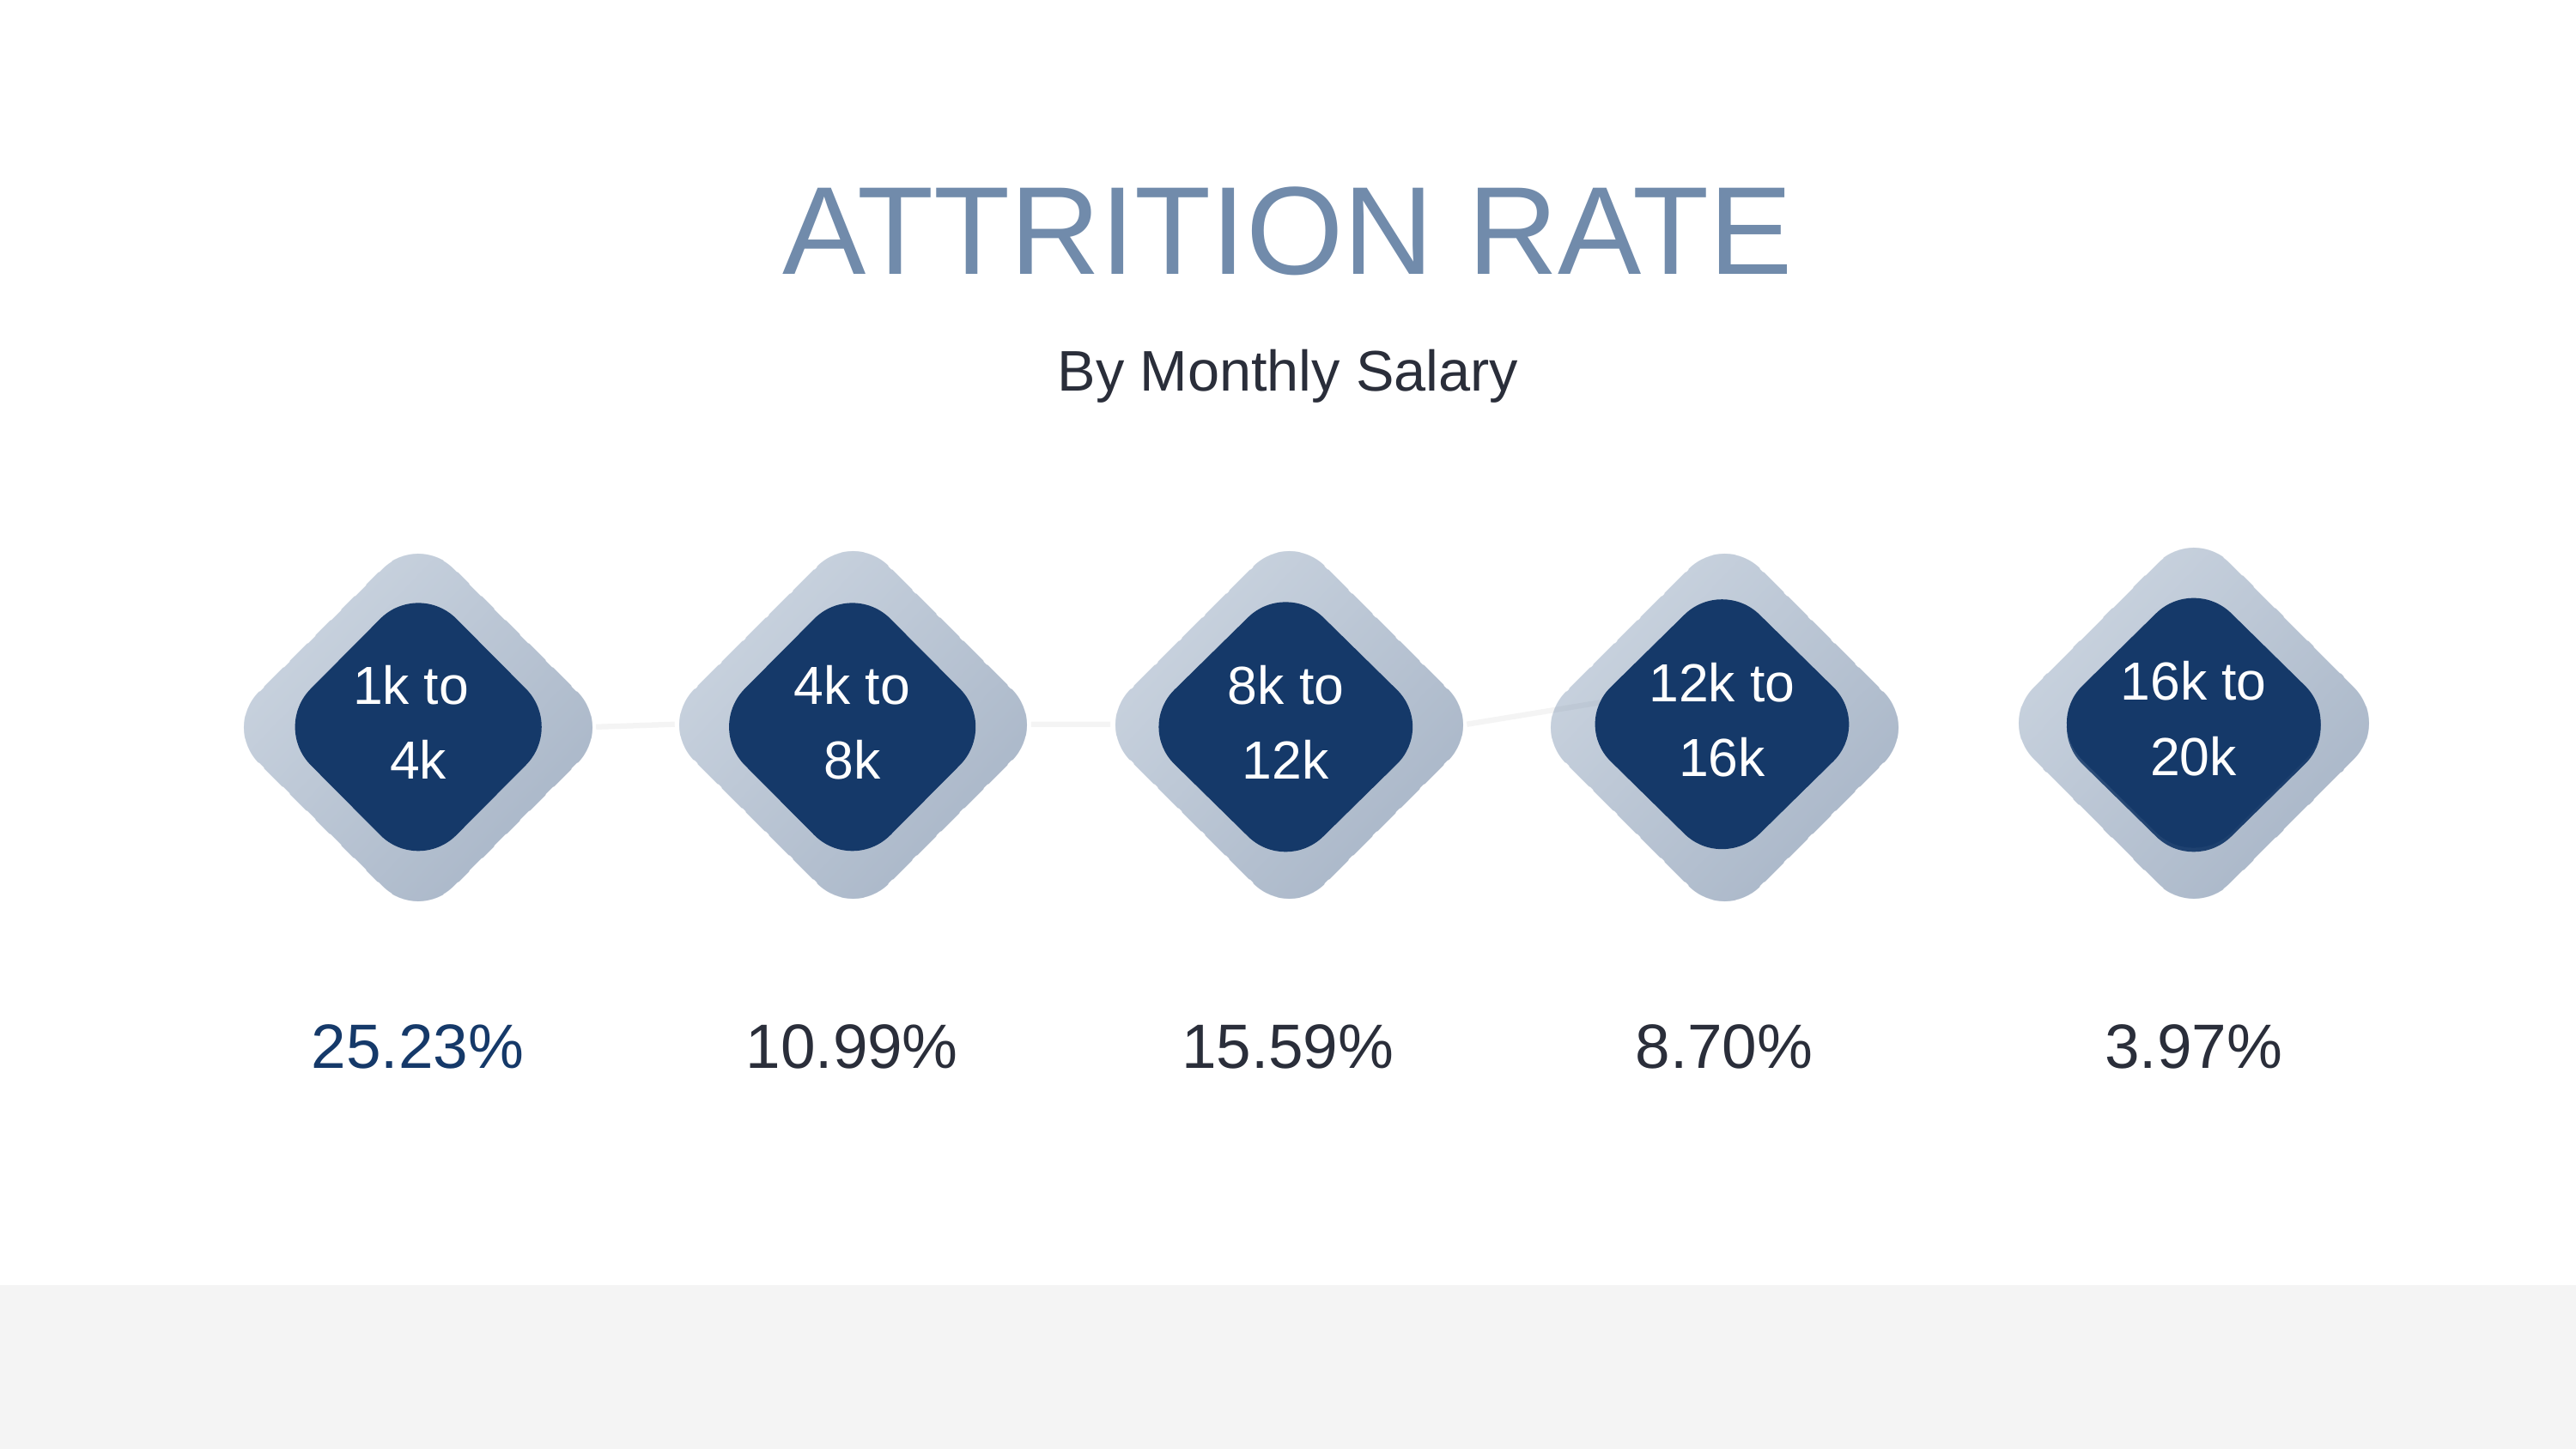

ATTRITION RATE
By Monthly Salary

16k to 20k

12k to 16k

1k to
4k

4k to 8k

8k to 12k

16k to 20k

25.23%
10.99%
15.59%
8.70%
3.97%